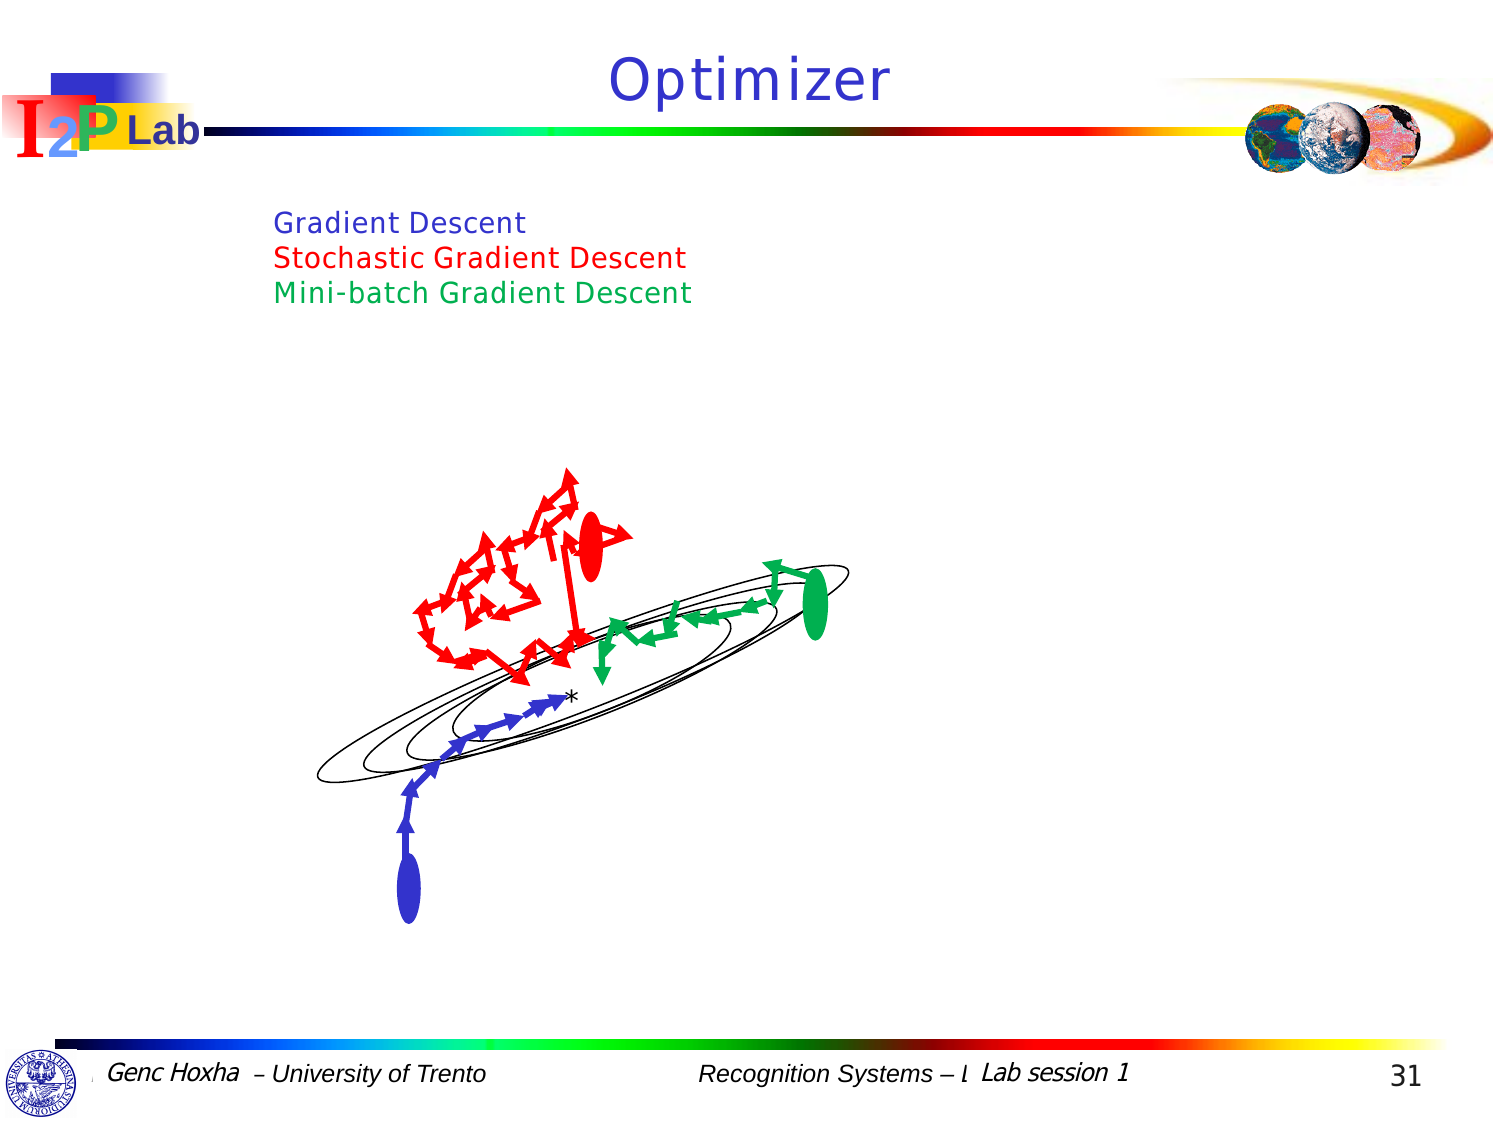

Optimizer
Gradient Descent
Stochastic Gradient Descent
Mini-batch Gradient Descent

*

31
Genc Hoxha
Lab session 1